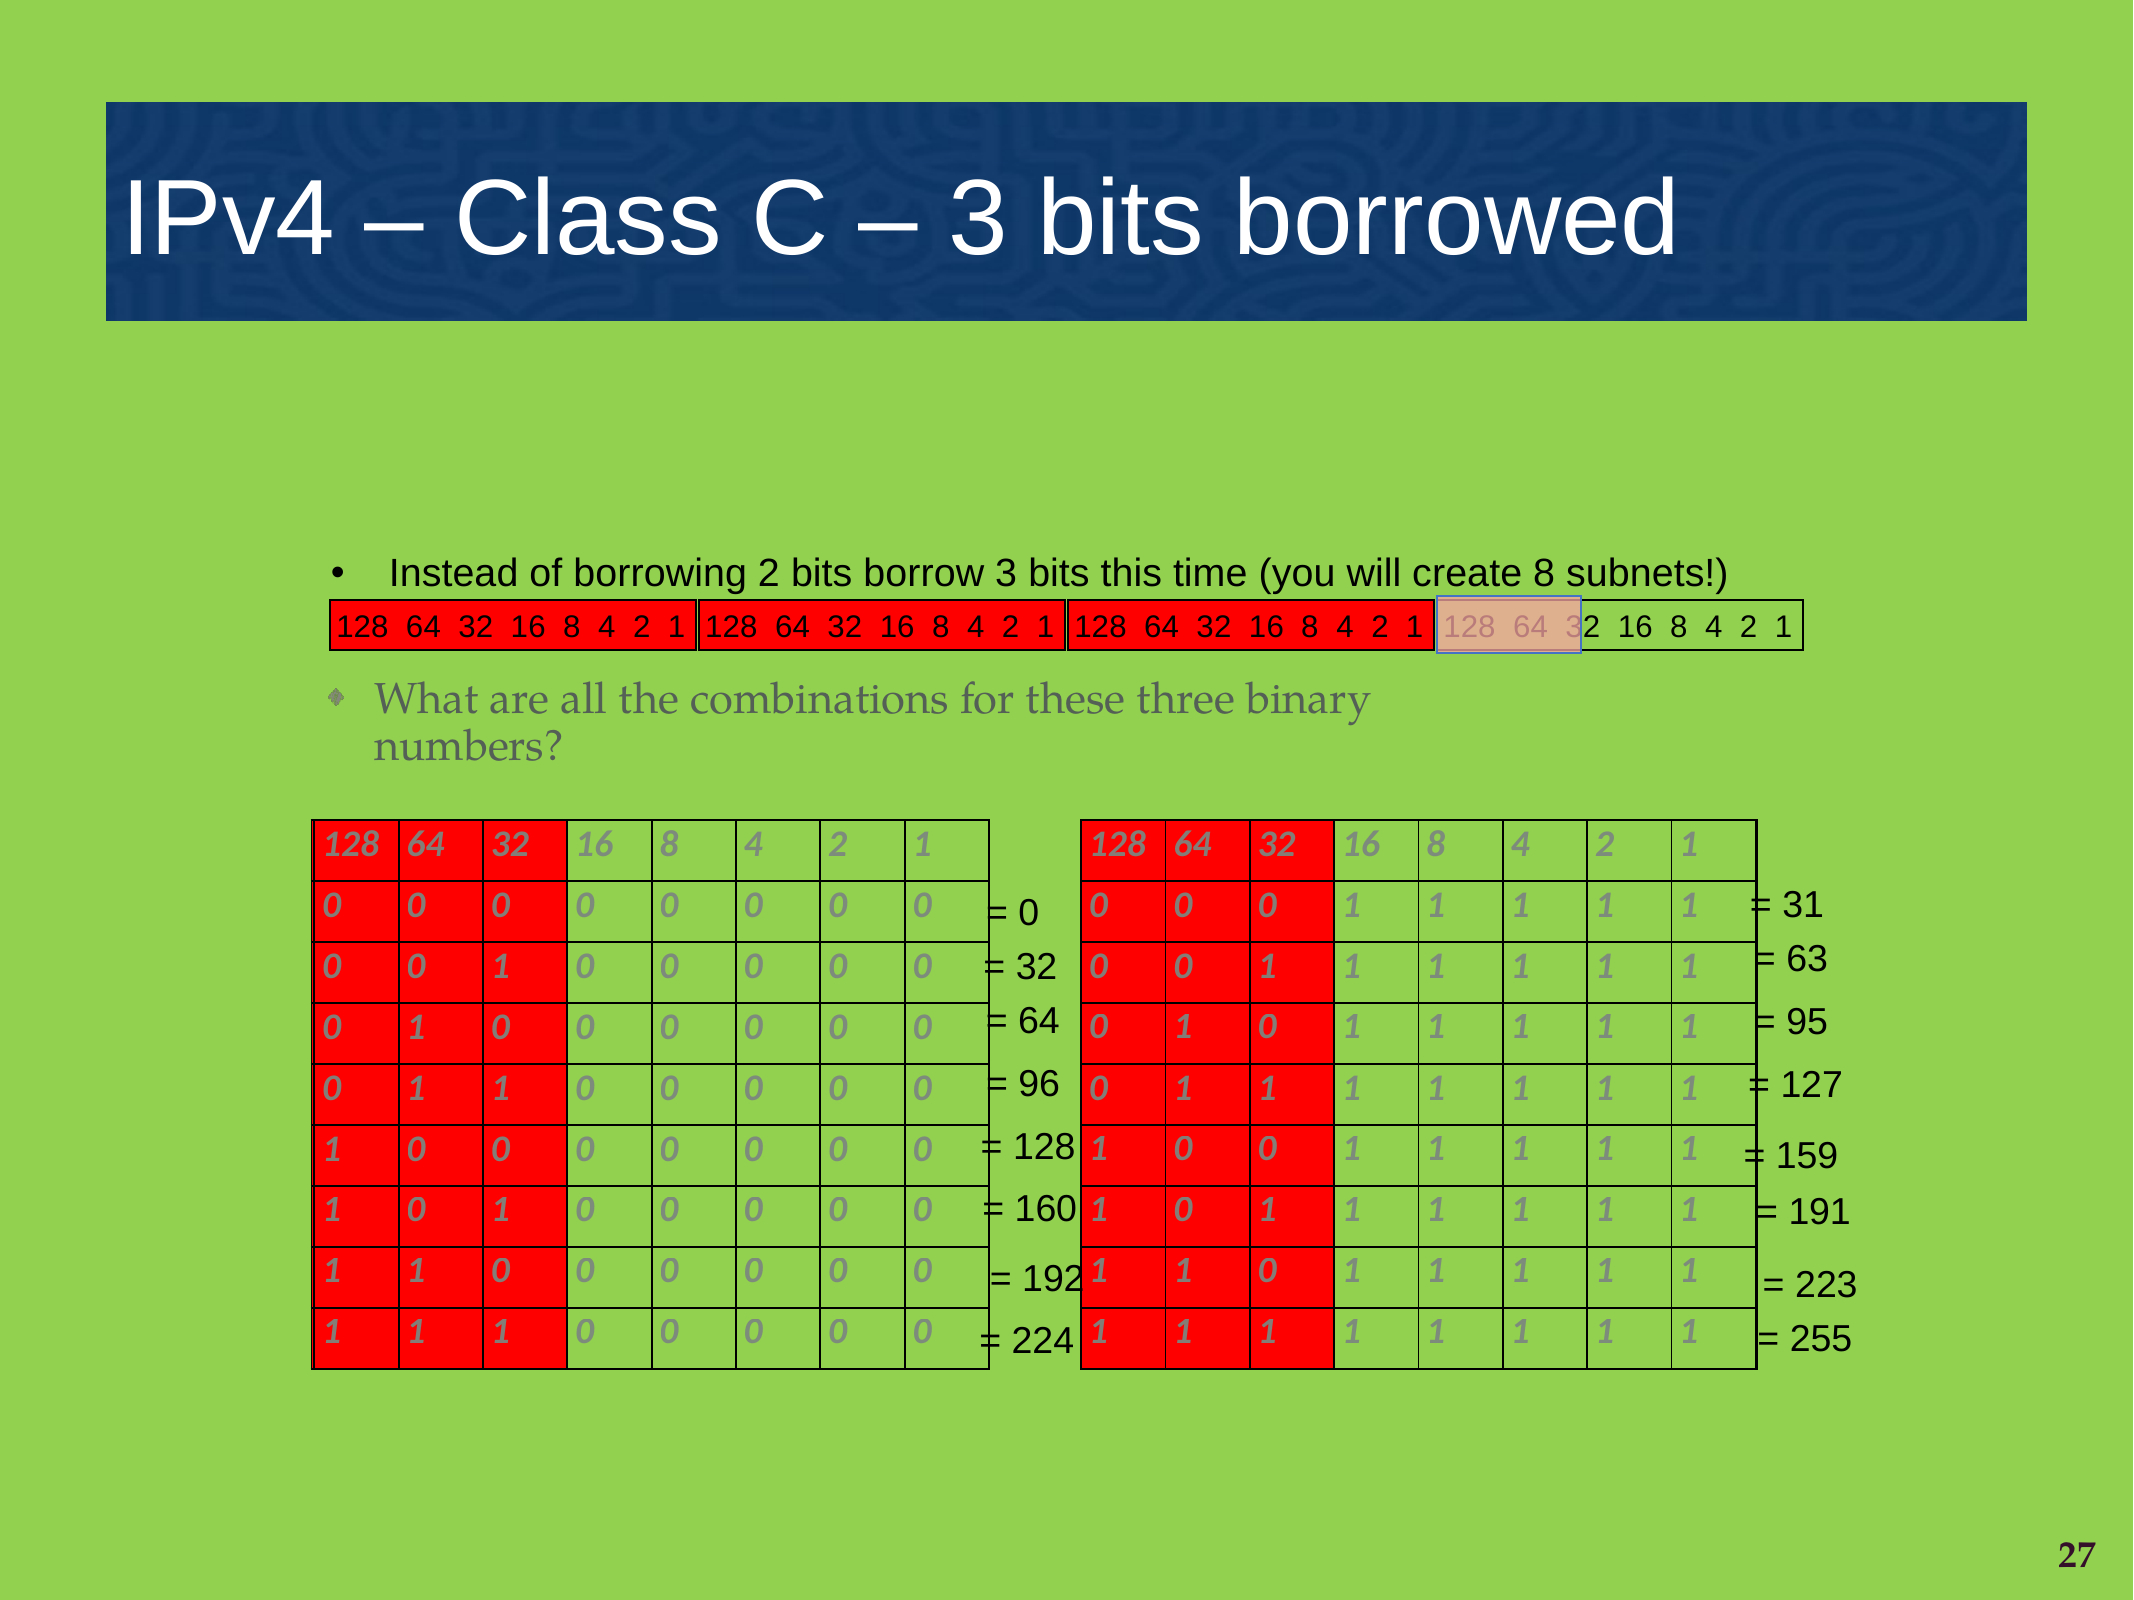

IPv4 – Class C – 3 bits borrowed

Instead of borrowing 2 bits borrow 3 bits this time (you will create 8 subnets!)

128  64  32  16  8  4  2  1
128  64  32  16  8  4  2  1
128  64  32  16  8  4  2  1
128  64  32  16  8  4  2  1
128  64  32  16  8  4  2  1
What are all the combinations for these three binary numbers?
| 128 | 64 | 32 | 16 | 8 | 4 | 2 | 1 |
| --- | --- | --- | --- | --- | --- | --- | --- |
| 0 | 0 | 0 | 1 | 1 | 1 | 1 | 1 |
| 0 | 0 | 1 | 1 | 1 | 1 | 1 | 1 |
| 0 | 1 | 0 | 1 | 1 | 1 | 1 | 1 |
| 0 | 1 | 1 | 1 | 1 | 1 | 1 | 1 |
| 1 | 0 | 0 | 1 | 1 | 1 | 1 | 1 |
| 1 | 0 | 1 | 1 | 1 | 1 | 1 | 1 |
| 1 | 1 | 0 | 1 | 1 | 1 | 1 | 1 |
| 1 | 1 | 1 | 1 | 1 | 1 | 1 | 1 |
| 128 | 64 | 32 | 16 | 8 | 4 | 2 | 1 |
| --- | --- | --- | --- | --- | --- | --- | --- |
| 0 | 0 | 0 |  |  |  |  |  |
| 0 | 0 | 1 |  |  |  |  |  |
| 0 | 1 | 0 |  |  |  |  |  |
| 0 | 1 | 1 |  |  |  |  |  |
| 1 | 0 | 0 |  |  |  |  |  |
| 1 | 0 | 1 |  |  |  |  |  |
| 1 | 1 | 0 |  |  |  |  |  |
| 1 | 1 | 1 |  |  |  |  |  |
| 128 | 64 | 32 | 16 | 8 | 4 | 2 | 1 |
| --- | --- | --- | --- | --- | --- | --- | --- |
| 0 | 0 | 0 | 0 | 0 | 0 | 0 | 0 |
| 0 | 0 | 1 | 0 | 0 | 0 | 0 | 0 |
| 0 | 1 | 0 | 0 | 0 | 0 | 0 | 0 |
| 0 | 1 | 1 | 0 | 0 | 0 | 0 | 0 |
| 1 | 0 | 0 | 0 | 0 | 0 | 0 | 0 |
| 1 | 0 | 1 | 0 | 0 | 0 | 0 | 0 |
| 1 | 1 | 0 | 0 | 0 | 0 | 0 | 0 |
| 1 | 1 | 1 | 0 | 0 | 0 | 0 | 0 |
| 128 | 64 | 32 | 16 | 8 | 4 | 2 | 1 |
| --- | --- | --- | --- | --- | --- | --- | --- |
| 0 | 0 | 0 |  |  |  |  |  |
| 0 | 0 | 1 |  |  |  |  |  |
| 0 | 1 | 0 |  |  |  |  |  |
| 0 | 1 | 1 |  |  |  |  |  |
| 1 | 0 | 0 |  |  |  |  |  |
| 1 | 0 | 1 |  |  |  |  |  |
| 1 | 1 | 0 |  |  |  |  |  |
| 1 | 1 | 1 |  |  |  |  |  |
= 31
= 0
= 63
= 32
= 64
= 95
= 96
= 127
= 128
= 159
= 160
= 191
= 192
= 223
= 255
= 224
27